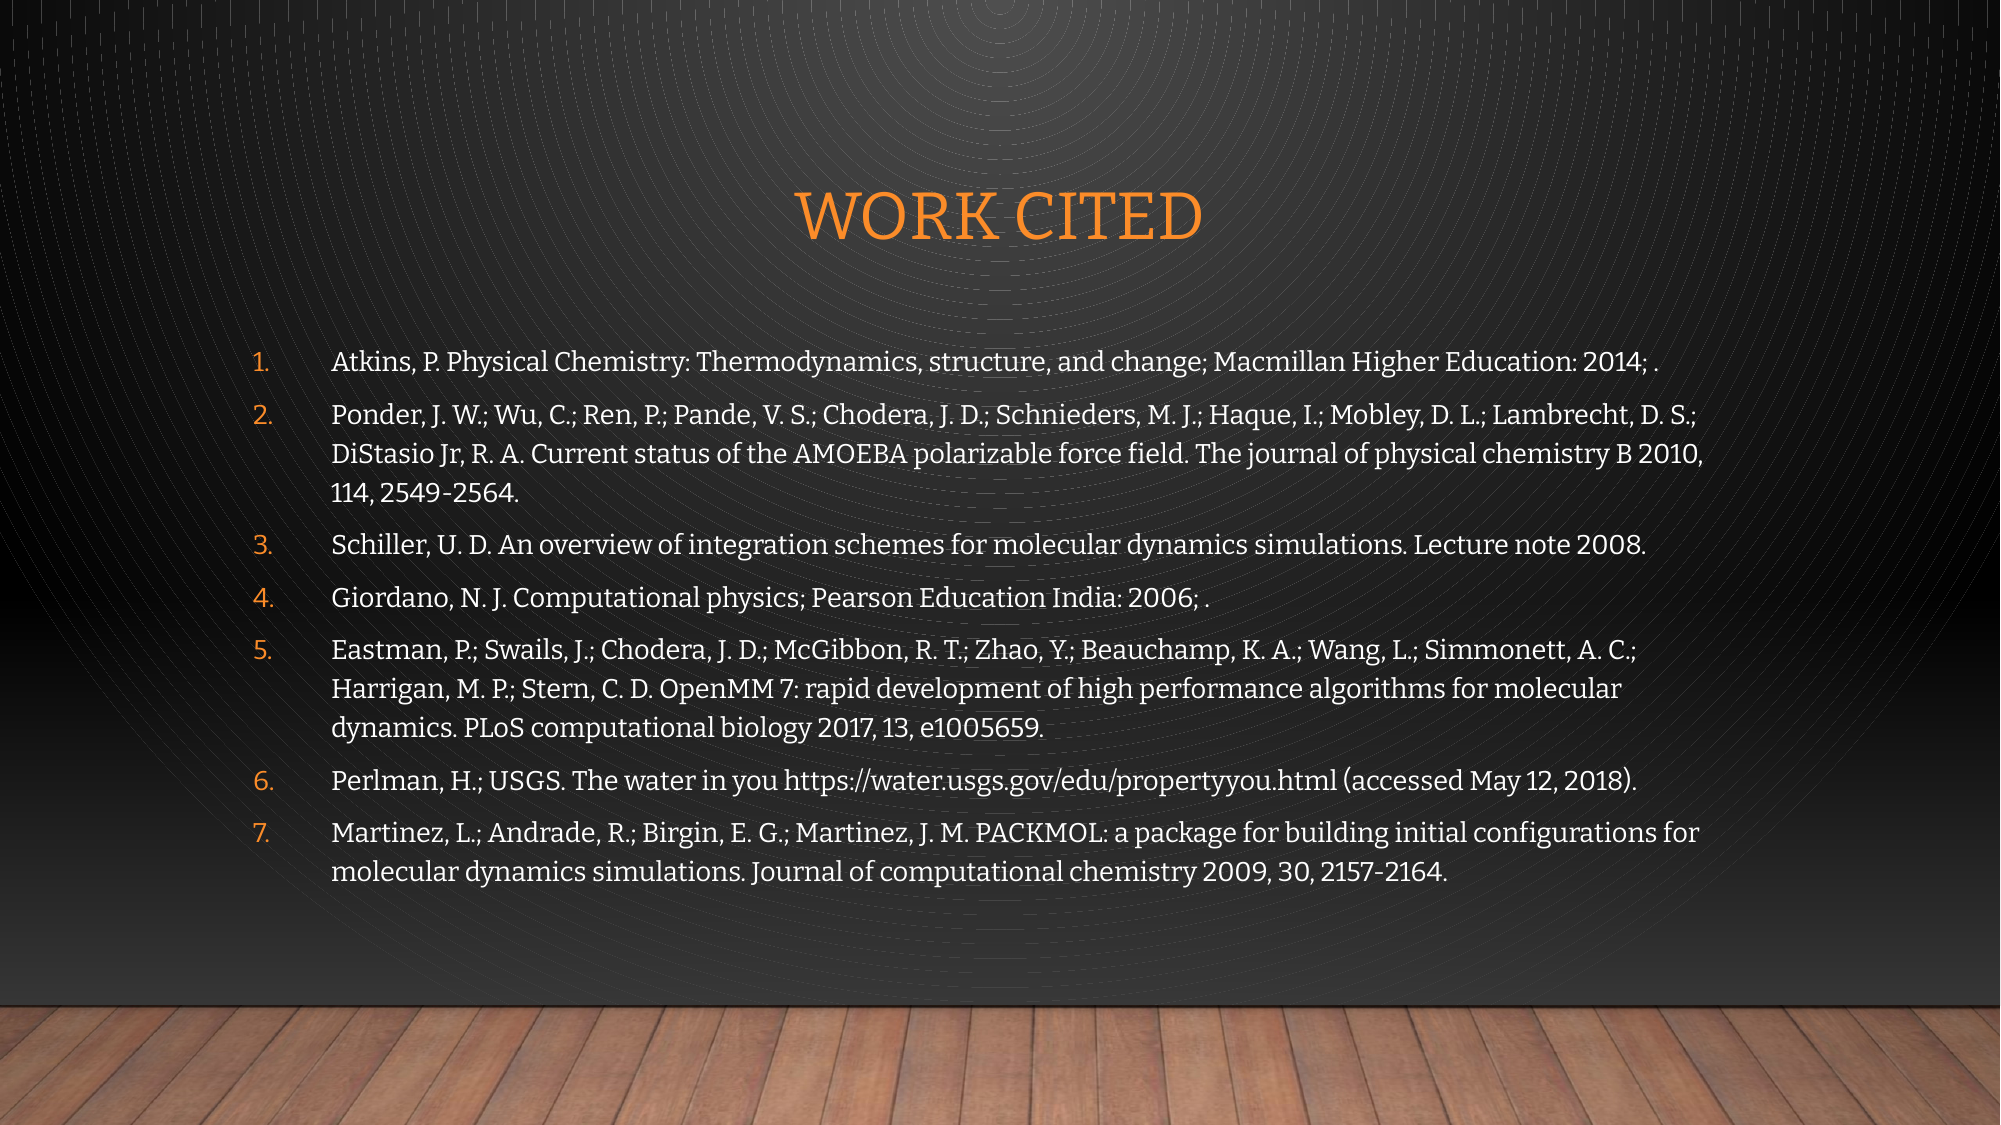

# Work Cited
Atkins, P. Physical Chemistry: Thermodynamics, structure, and change; Macmillan Higher Education: 2014; .
Ponder, J. W.; Wu, C.; Ren, P.; Pande, V. S.; Chodera, J. D.; Schnieders, M. J.; Haque, I.; Mobley, D. L.; Lambrecht, D. S.; DiStasio Jr, R. A. Current status of the AMOEBA polarizable force field. The journal of physical chemistry B 2010, 114, 2549-2564.
Schiller, U. D. An overview of integration schemes for molecular dynamics simulations. Lecture note 2008.
Giordano, N. J. Computational physics; Pearson Education India: 2006; .
Eastman, P.; Swails, J.; Chodera, J. D.; McGibbon, R. T.; Zhao, Y.; Beauchamp, K. A.; Wang, L.; Simmonett, A. C.; Harrigan, M. P.; Stern, C. D. OpenMM 7: rapid development of high performance algorithms for molecular dynamics. PLoS computational biology 2017, 13, e1005659.
Perlman, H.; USGS. The water in you https://water.usgs.gov/edu/propertyyou.html (accessed May 12, 2018).
Martinez, L.; Andrade, R.; Birgin, E. G.; Martinez, J. M. PACKMOL: a package for building initial configurations for molecular dynamics simulations. Journal of computational chemistry 2009, 30, 2157-2164.